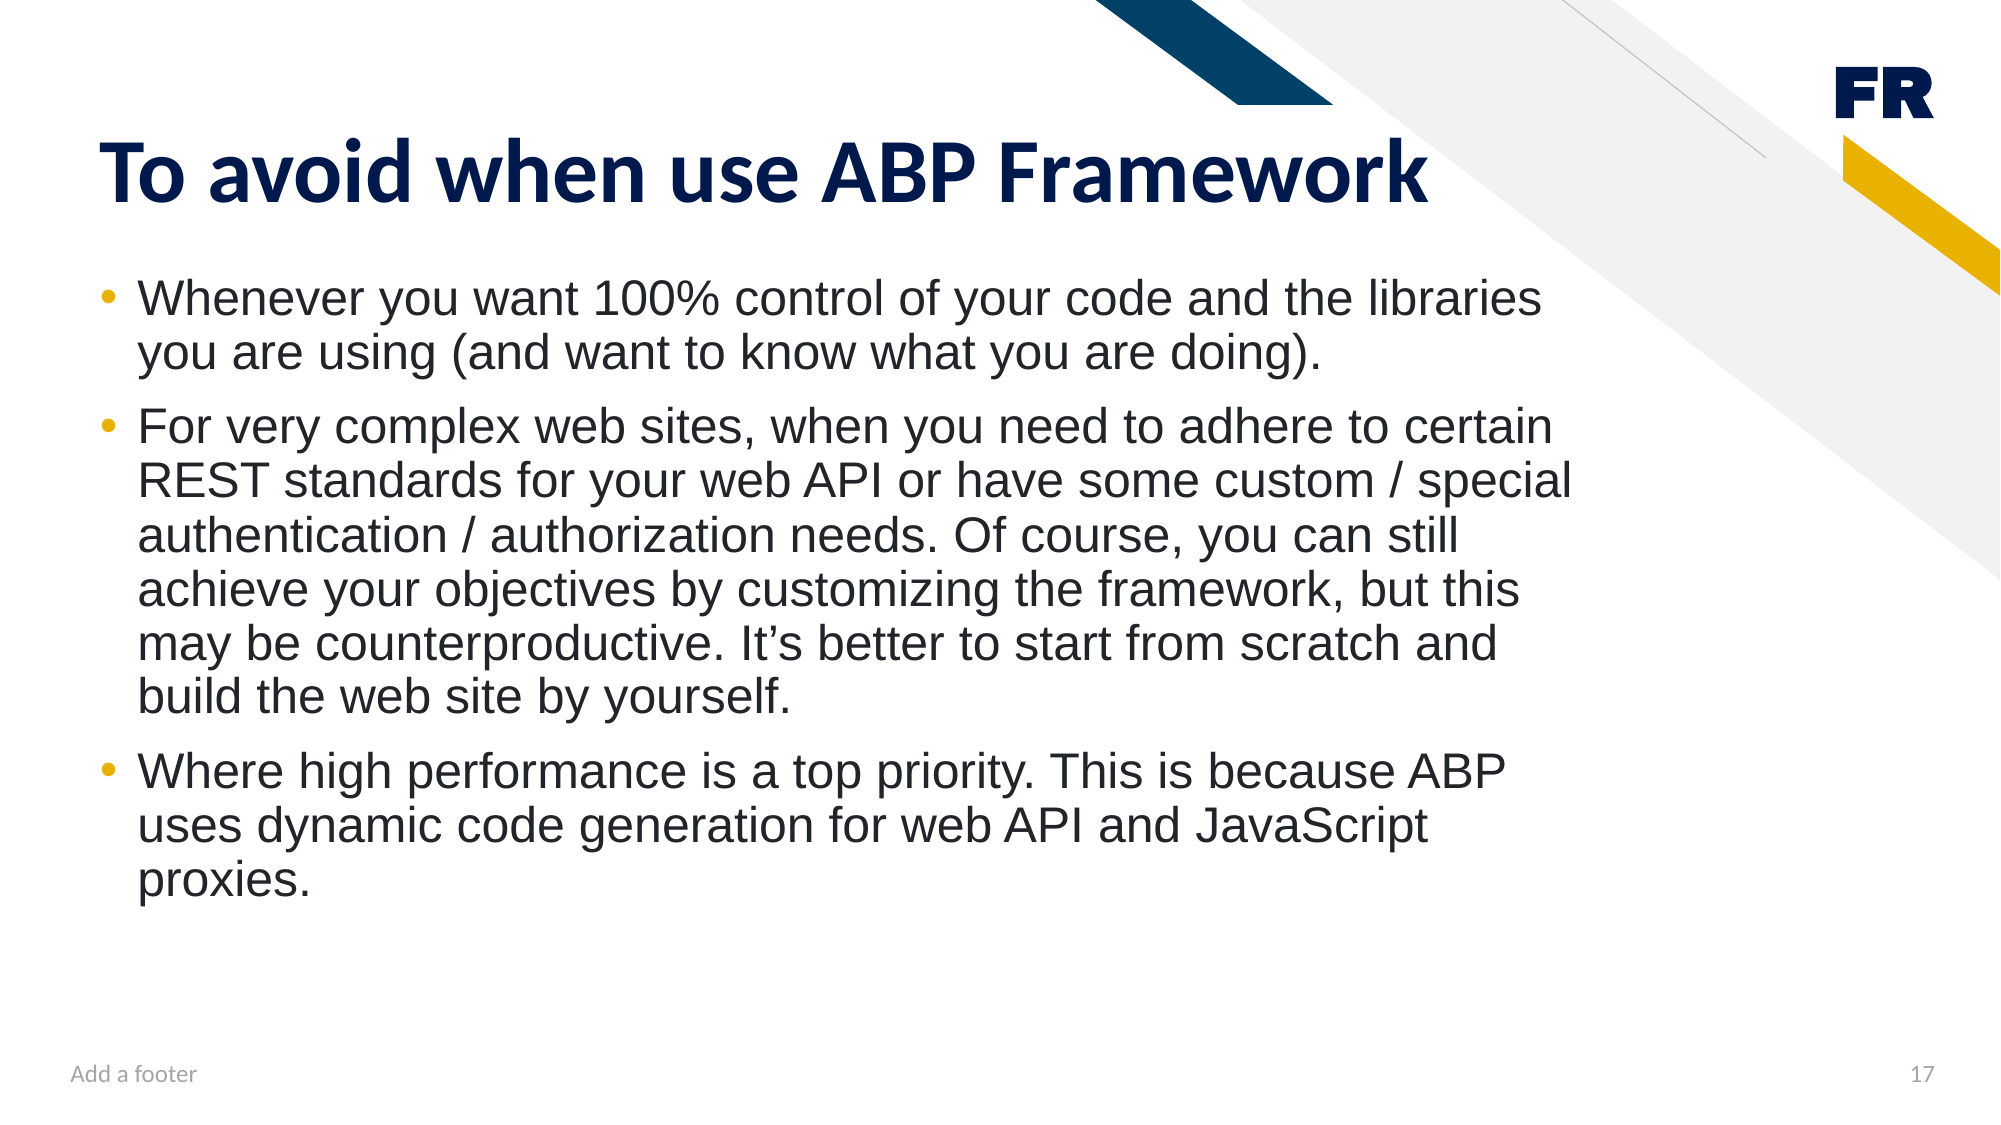

# To avoid when use ABP Framework
Whenever you want 100% control of your code and the libraries you are using (and want to know what you are doing).
For very complex web sites, when you need to adhere to certain REST standards for your web API or have some custom / special authentication / authorization needs. Of course, you can still achieve your objectives by customizing the framework, but this may be counterproductive. It’s better to start from scratch and build the web site by yourself.
Where high performance is a top priority. This is because ABP uses dynamic code generation for web API and JavaScript proxies.

Add a footer
17